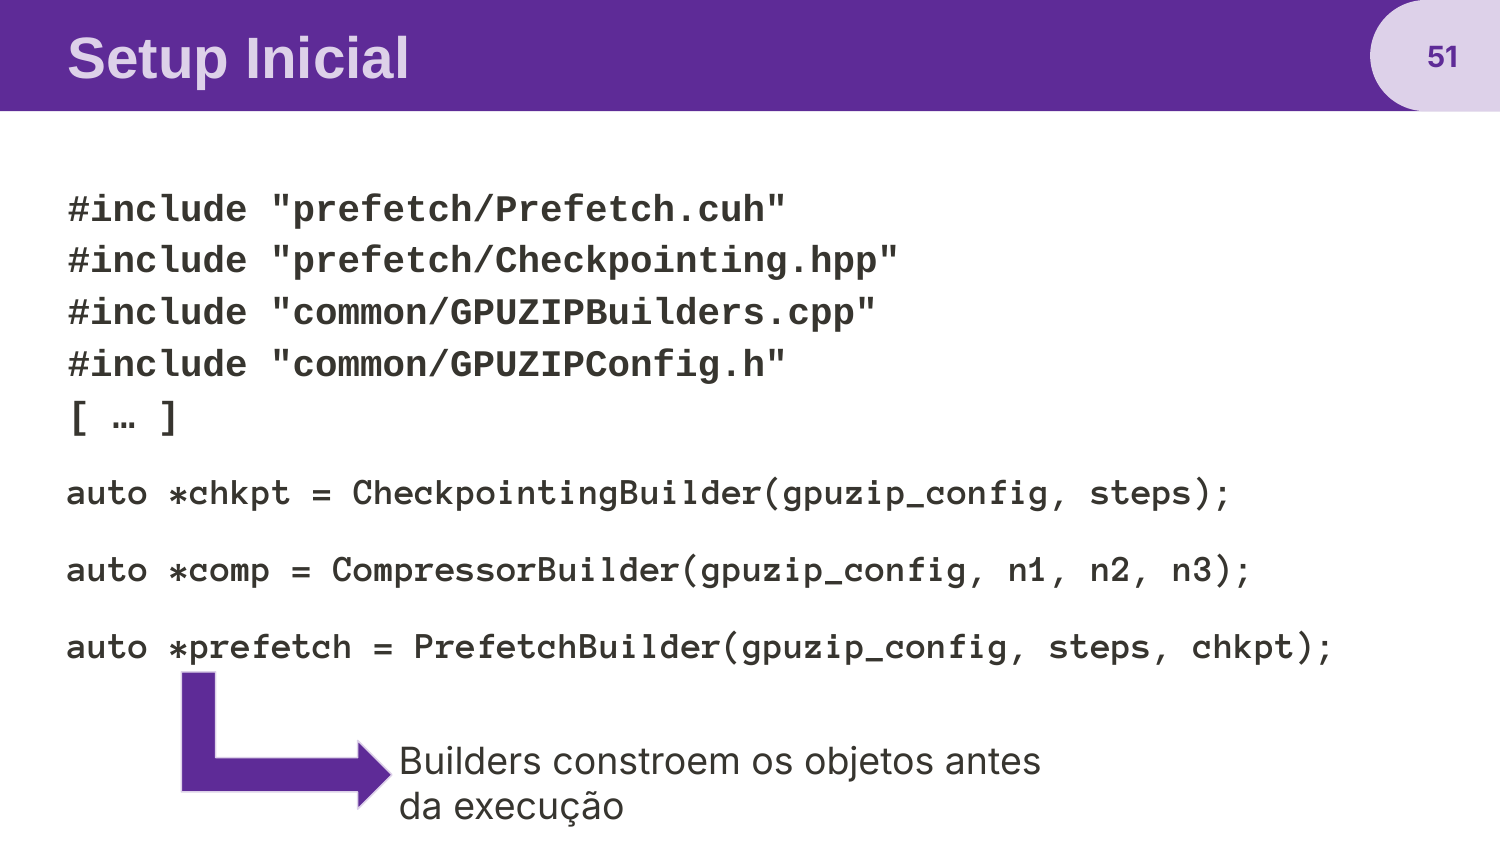

# Setup Inicial
51
#include "prefetch/Prefetch.cuh"
#include "prefetch/Checkpointing.hpp"
#include "common/GPUZIPBuilders.cpp"
#include "common/GPUZIPConfig.h"
[ … ]
auto *chkpt = CheckpointingBuilder(gpuzip_config, steps);
auto *comp = CompressorBuilder(gpuzip_config, n1, n2, n3);
auto *prefetch = PrefetchBuilder(gpuzip_config, steps, chkpt);

Builders constroem os objetos antes da execução